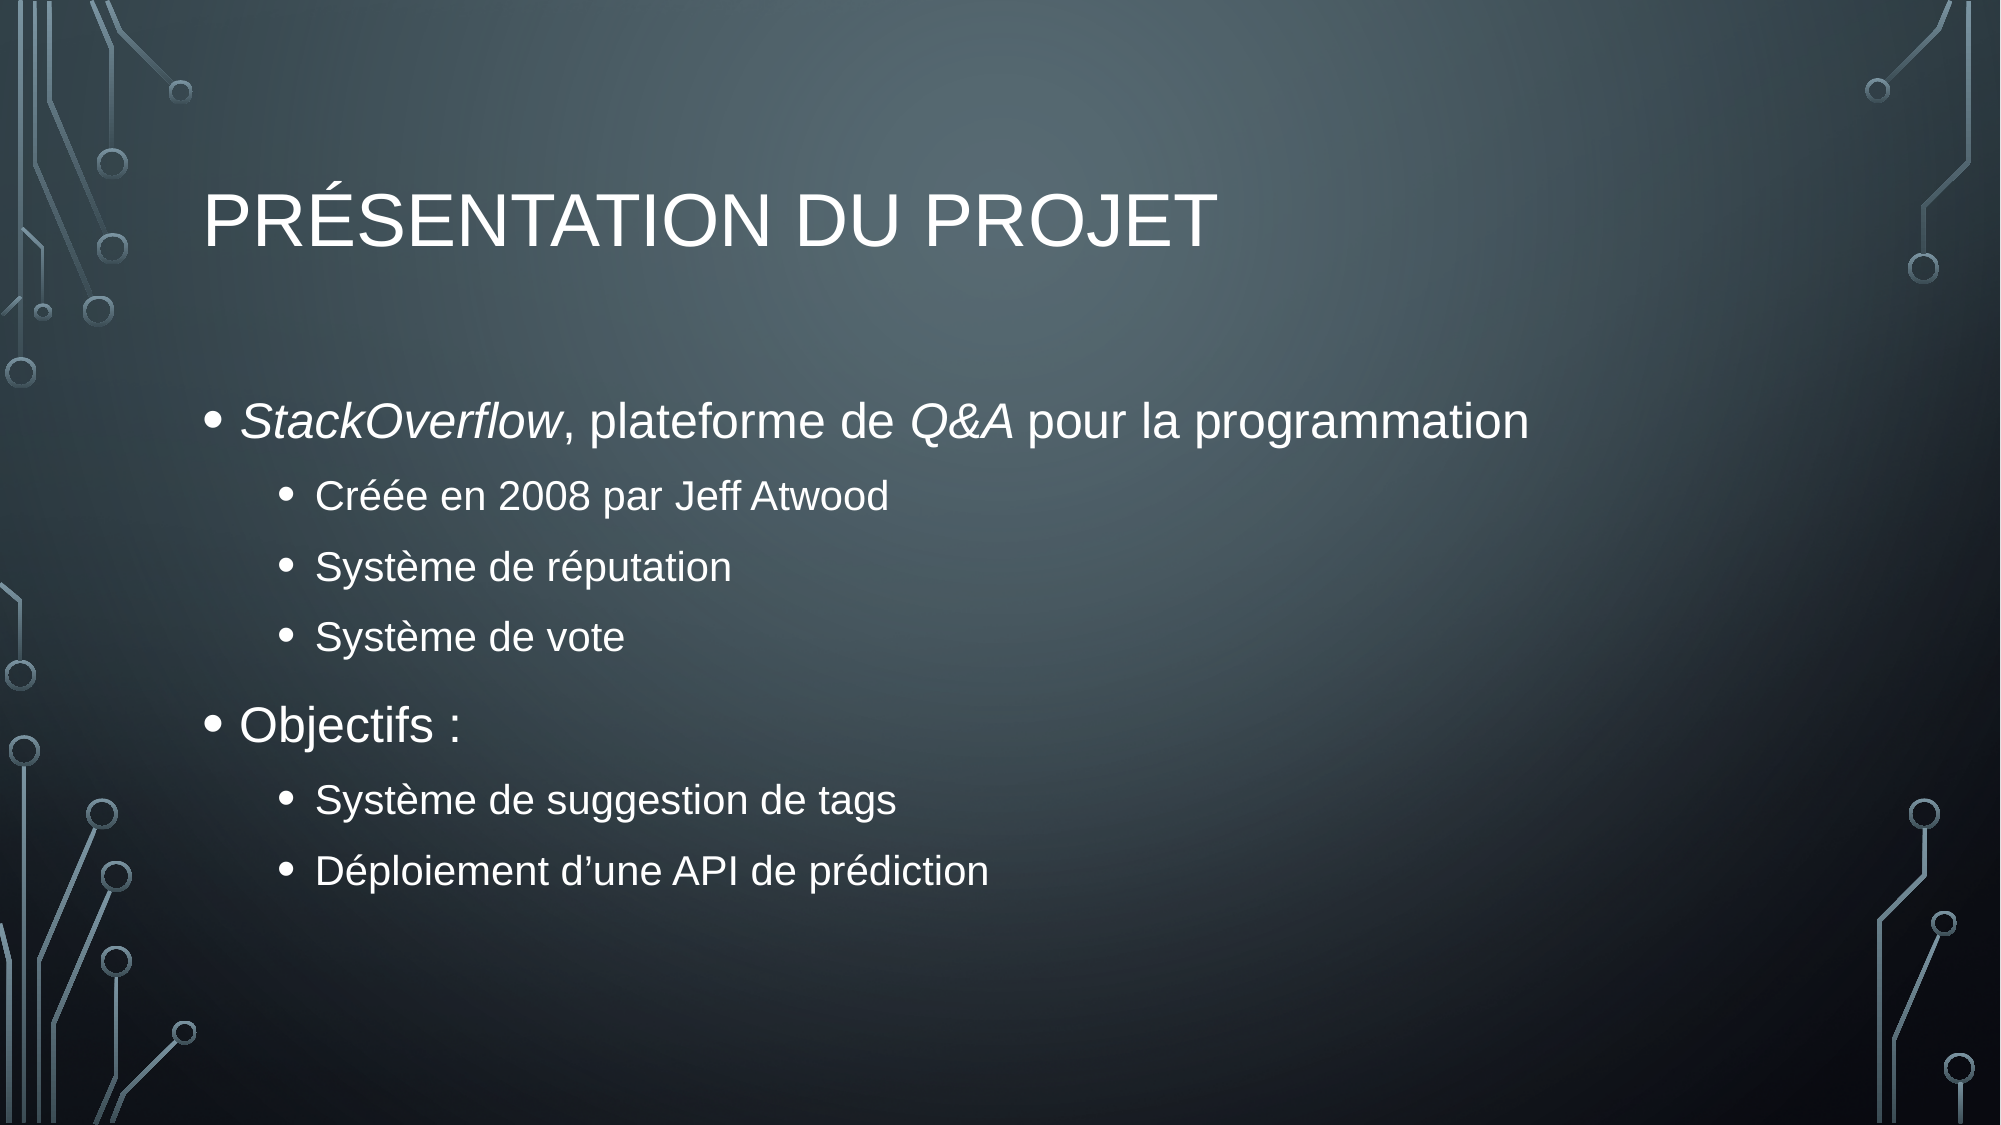

# Présentation du projet
StackOverflow, plateforme de Q&A pour la programmation
Créée en 2008 par Jeff Atwood
Système de réputation
Système de vote
Objectifs :
Système de suggestion de tags
Déploiement d’une API de prédiction